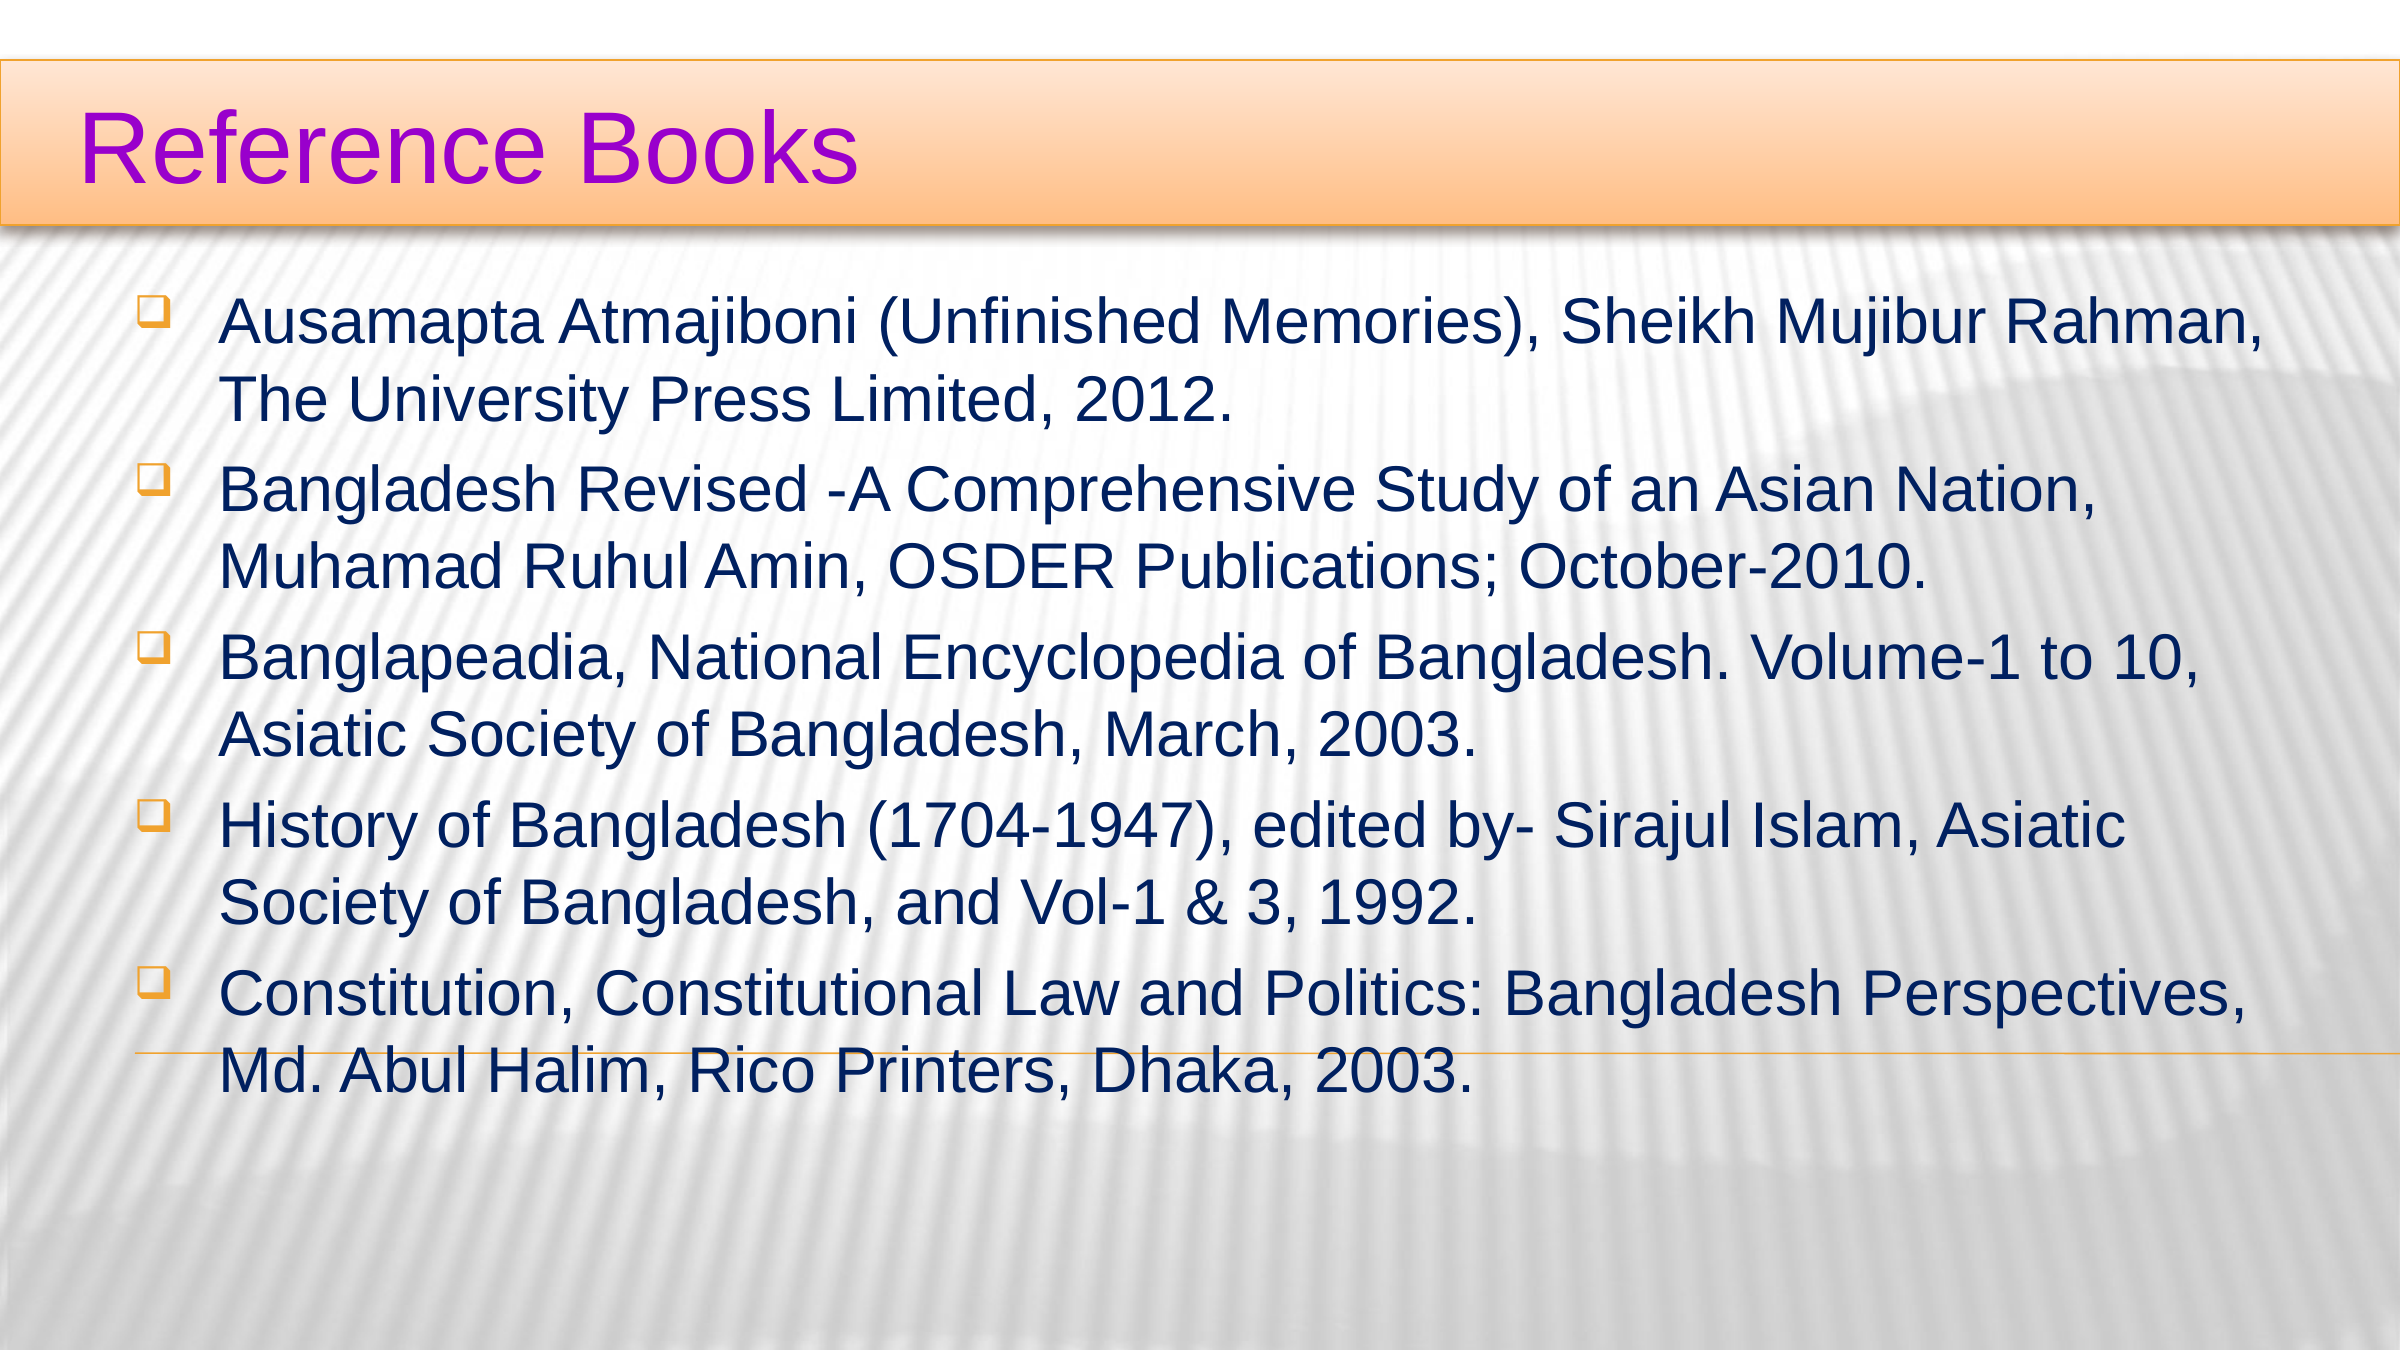

Reference Books
Ausamapta Atmajiboni (Unfinished Memories), Sheikh Mujibur Rahman, The University Press Limited, 2012.
Bangladesh Revised -A Comprehensive Study of an Asian Nation, Muhamad Ruhul Amin, OSDER Publications; October-2010.
Banglapeadia, National Encyclopedia of Bangladesh. Volume-1 to 10, Asiatic Society of Bangladesh, March, 2003.
History of Bangladesh (1704-1947), edited by- Sirajul Islam, Asiatic Society of Bangladesh, and Vol-1 & 3, 1992.
Constitution, Constitutional Law and Politics: Bangladesh Perspectives, Md. Abul Halim, Rico Printers, Dhaka, 2003.